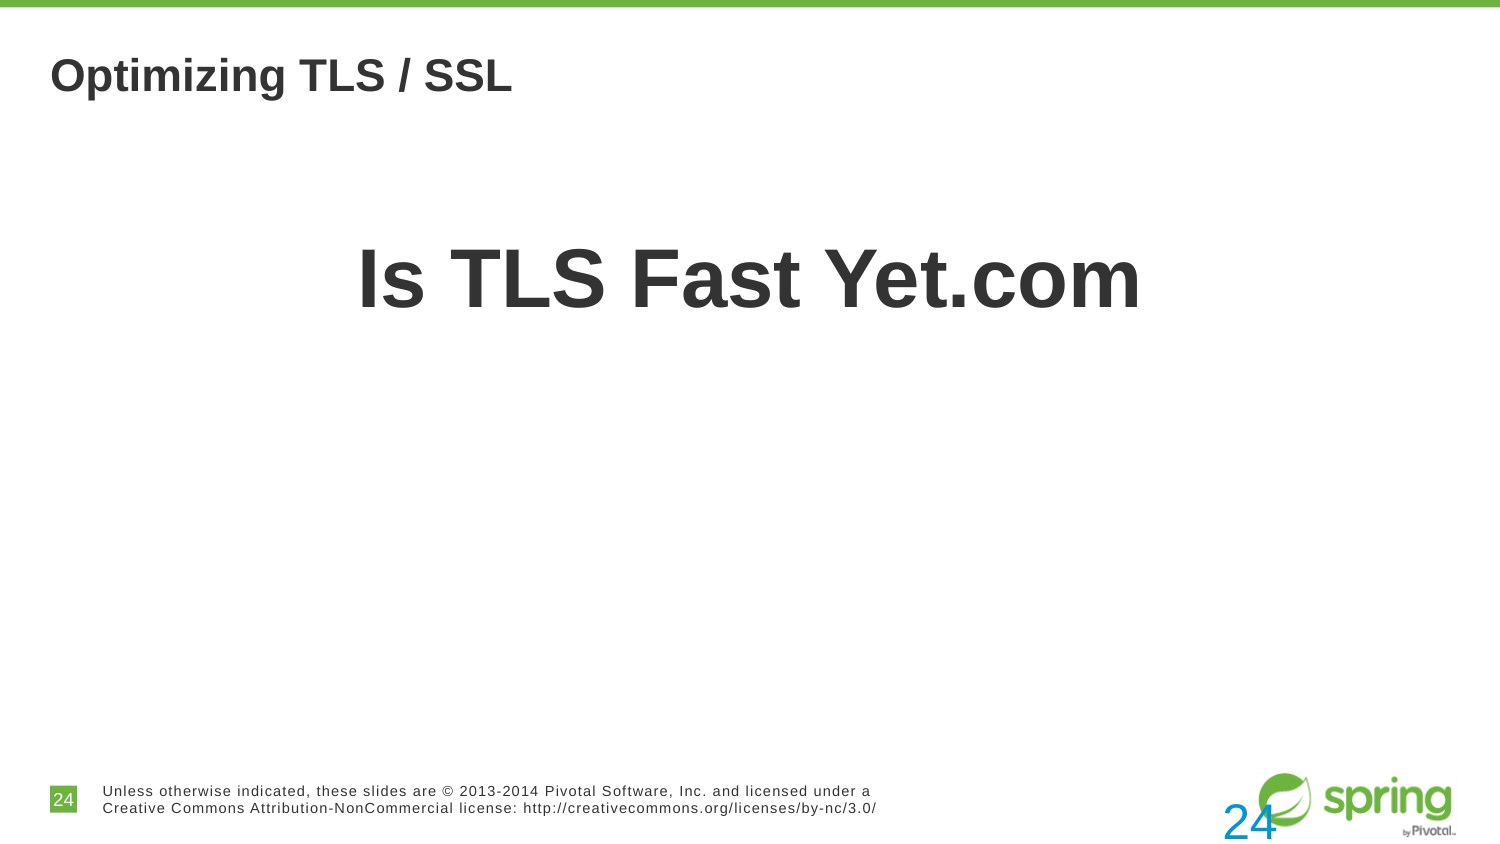

# Optimizing TLS / SSL

Is TLS Fast Yet.com
24